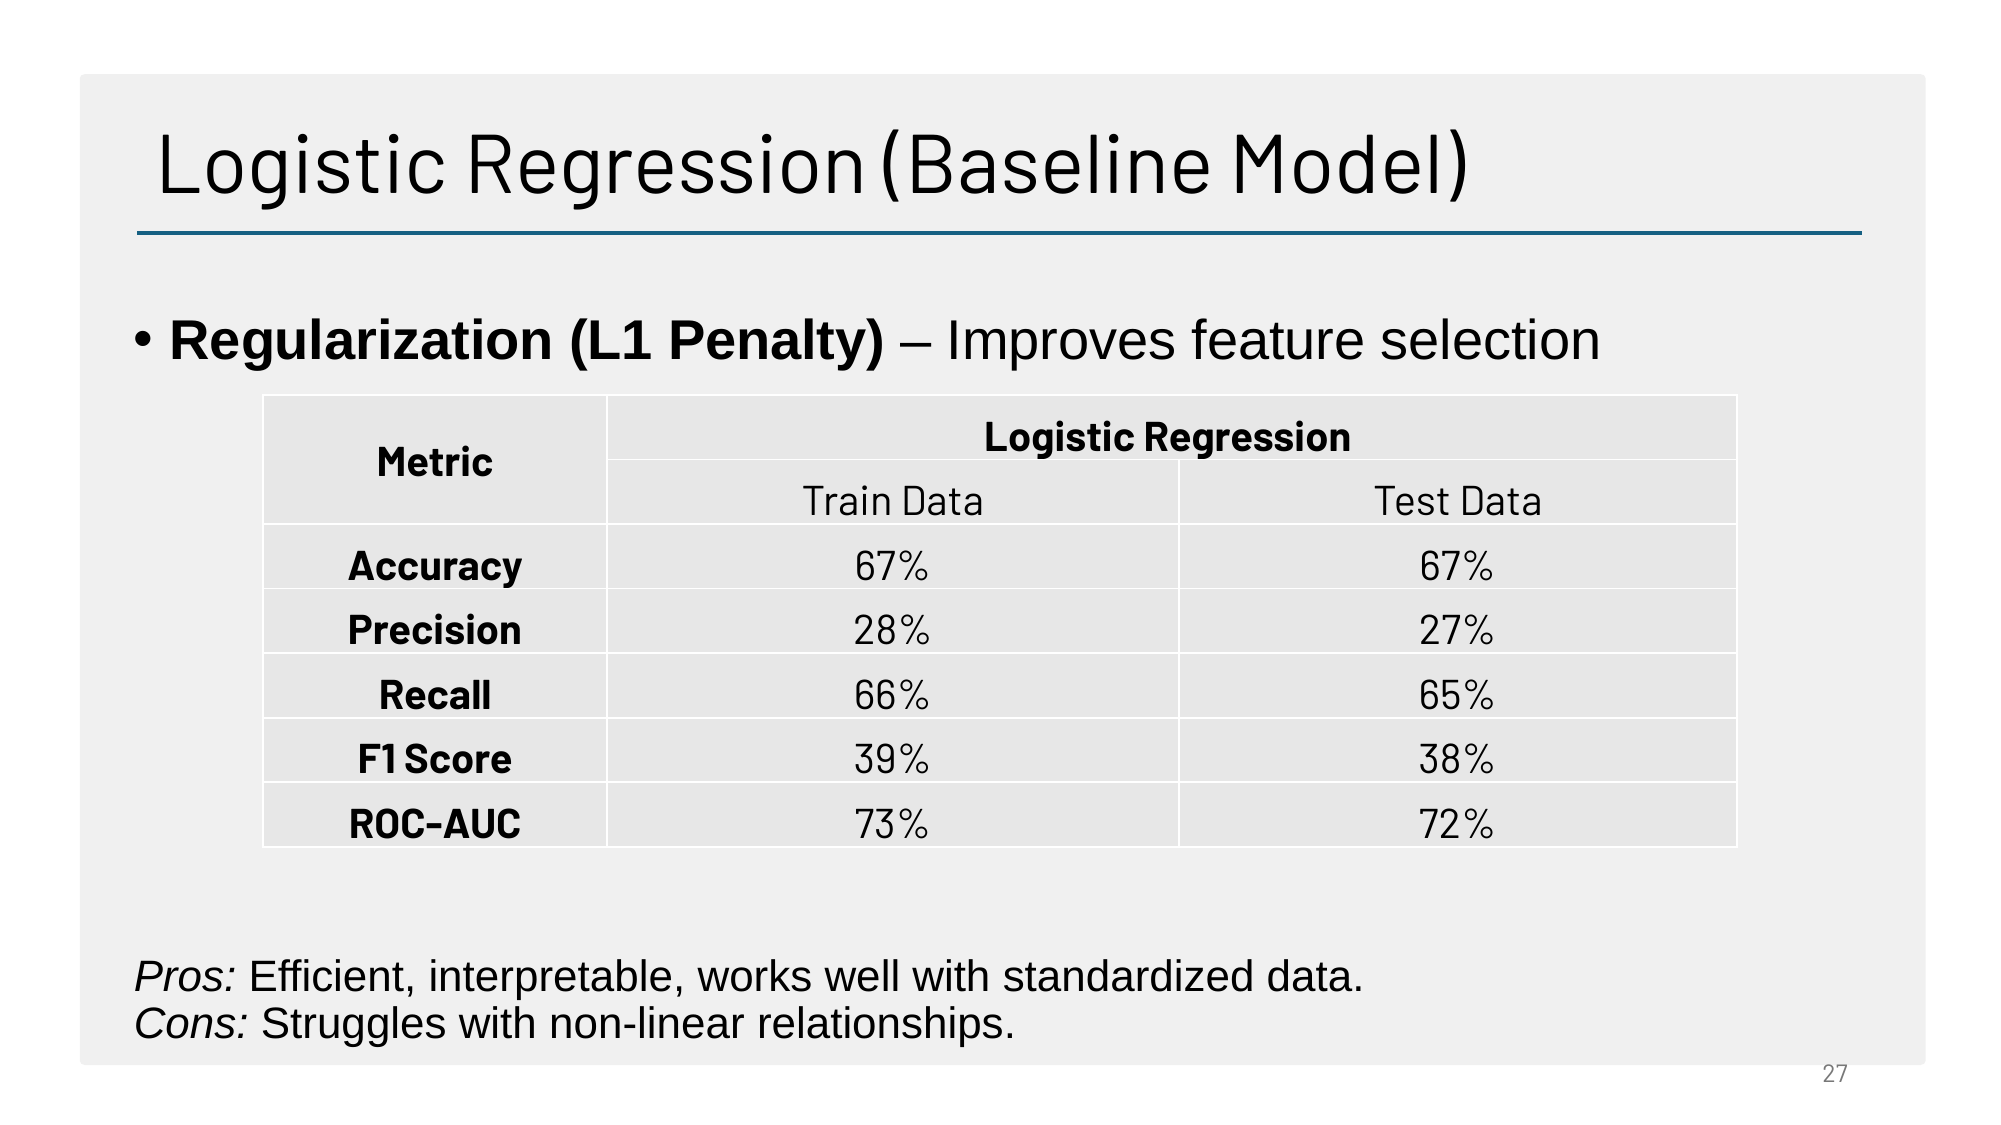

# Logistic Regression (Baseline Model)
Regularization (L1 Penalty) – Improves feature selection

Pros: Efficient, interpretable, works well with standardized data.
Cons: Struggles with non-linear relationships.

| Metric | Logistic Regression |  |
| --- | --- | --- |
|  | Train Data | Test Data |
| Accuracy | 67% | 67% |
| Precision | 28% | 27% |
| Recall | 66% | 65% |
| F1 Score | 39% | 38% |
| ROC-AUC | 73% | 72% |
27